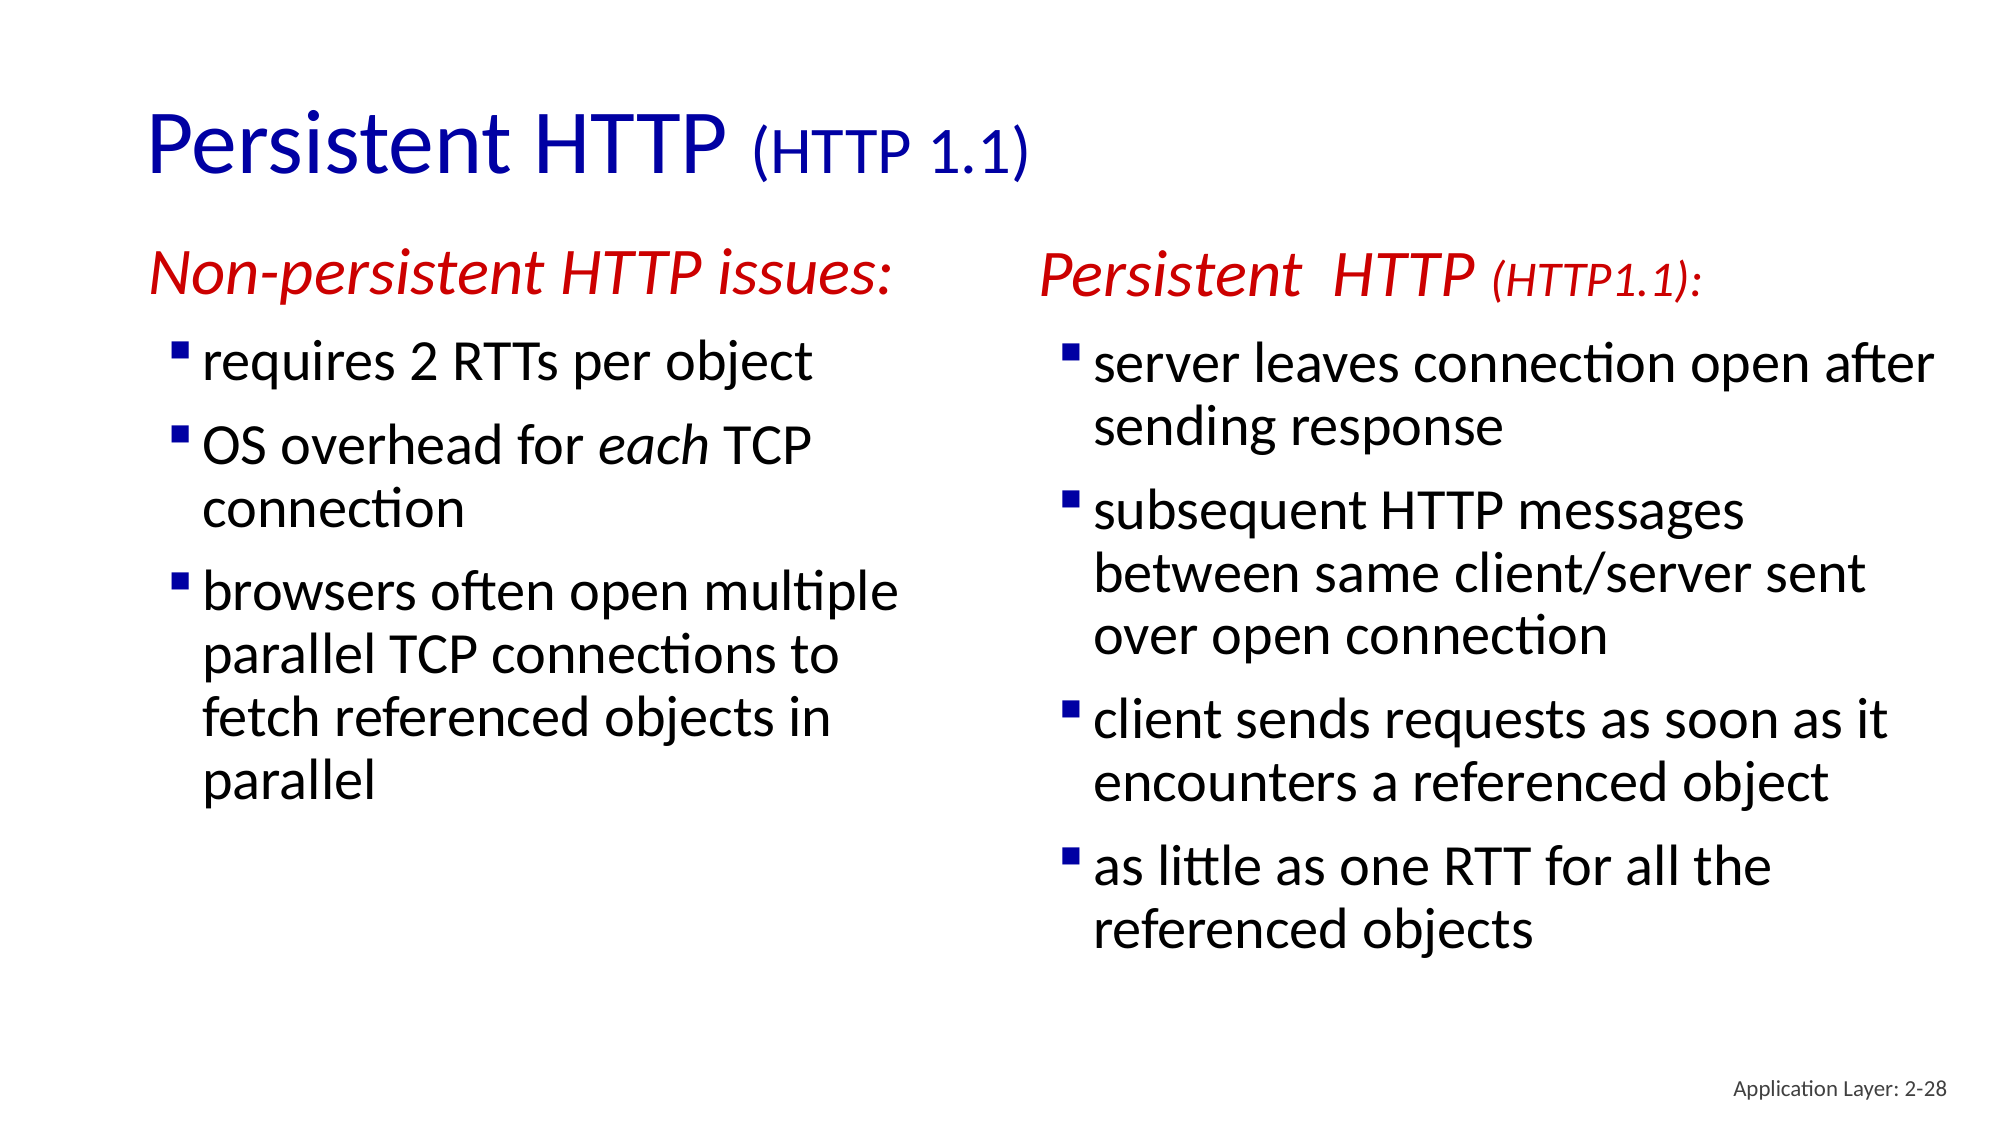

# Persistent HTTP (HTTP 1.1)
Non-persistent HTTP issues:
requires 2 RTTs per object
OS overhead for each TCP connection
browsers often open multiple parallel TCP connections to fetch referenced objects in parallel

Persistent  HTTP (HTTP1.1):
server leaves connection open after sending response
subsequent HTTP messages  between same client/server sent over open connection
client sends requests as soon as it encounters a referenced object
as little as one RTT for all the referenced objects
Application Layer: 2-28